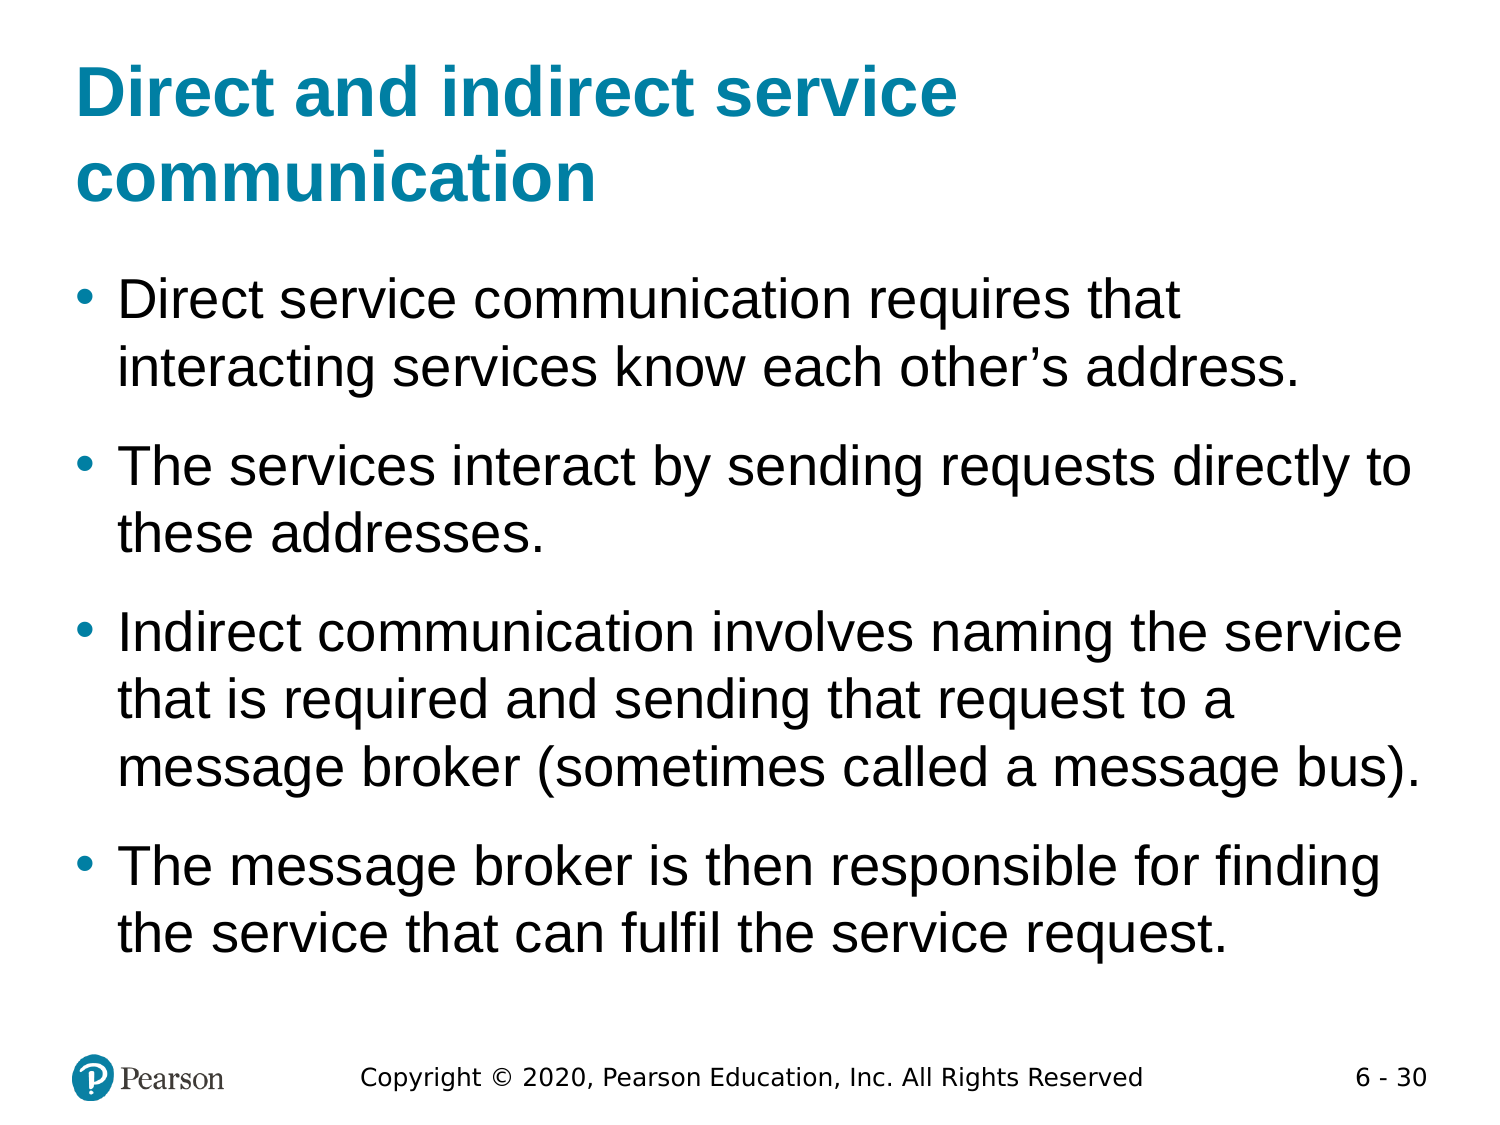

# Direct and indirect service communication
Direct service communication requires that interacting services know each other’s address.
The services interact by sending requests directly to these addresses.
Indirect communication involves naming the service that is required and sending that request to a message broker (sometimes called a message bus).
The message broker is then responsible for finding the service that can fulfil the service request.